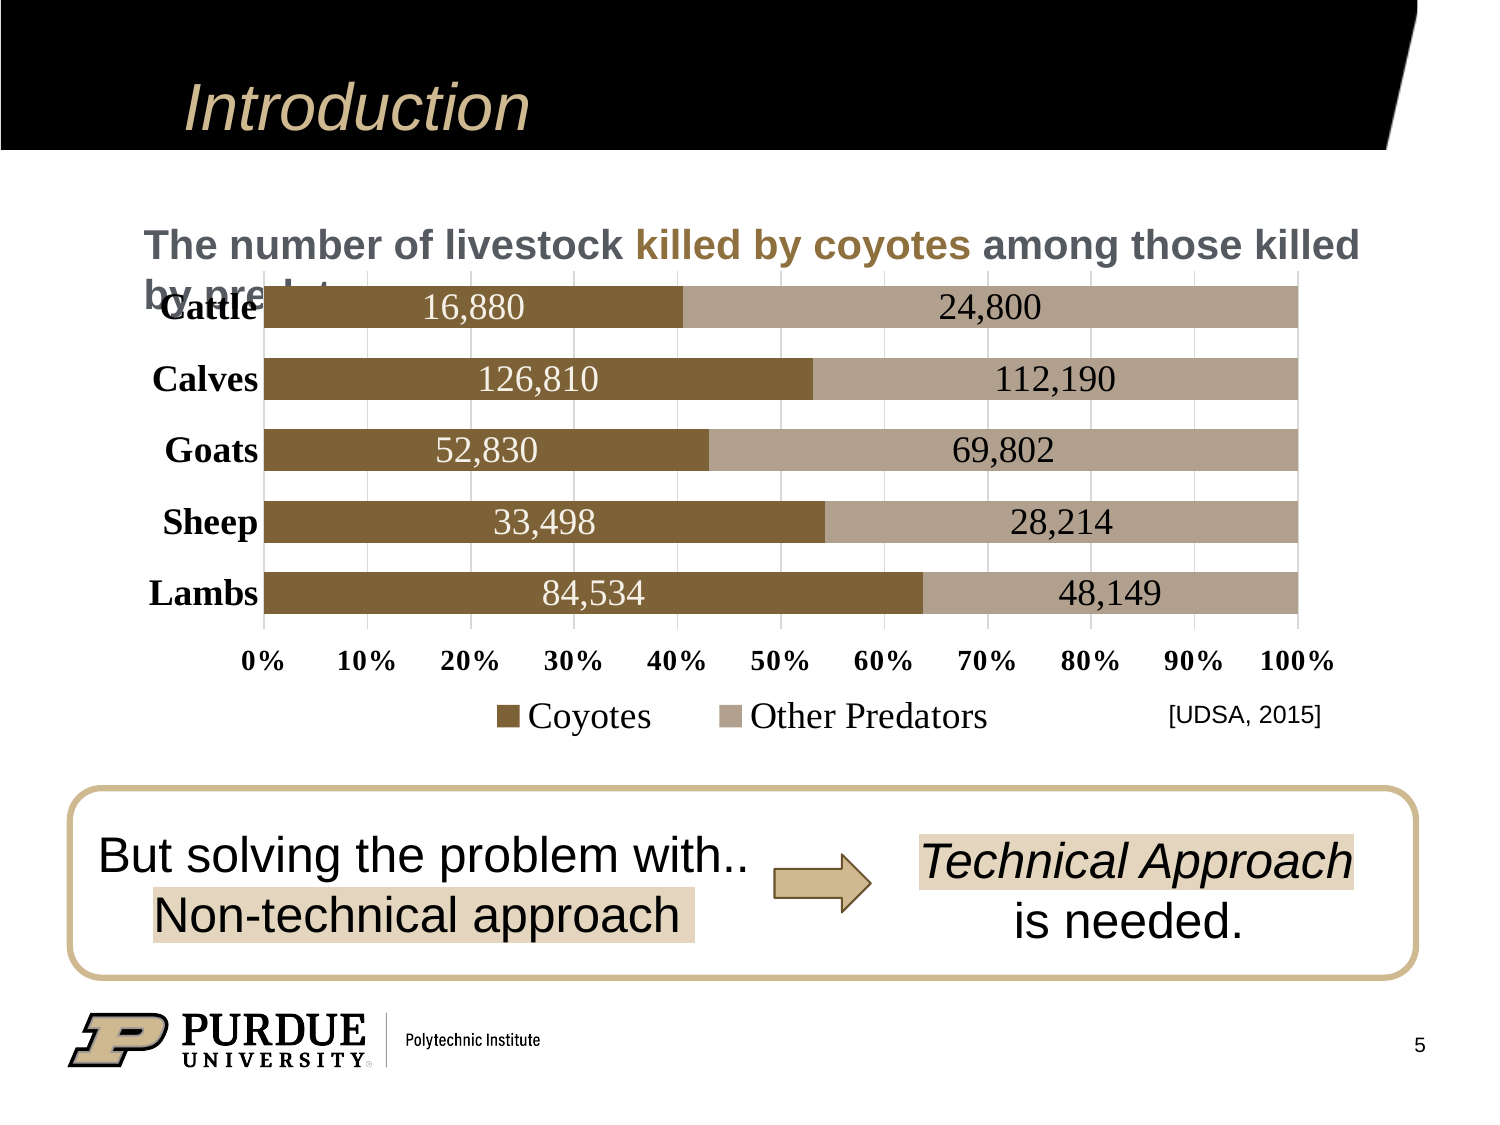

# Introduction
The number of livestock killed by coyotes among those killed by predators

### Chart

| Category | Coyotes | Other Predators |
|---|---|---|
| Cattle | 16880.0 | 24800.0 |
| Calves | 126810.0 | 112190.0 |
| Goats | 52830.0 | 69802.0 |
| Sheep | 33498.0 | 28214.0 |
| Lambs | 84534.0 | 48149.0 |
[UDSA, 2015]

Technical Approach
is needed.
But solving the problem with.. Non-technical approach

5